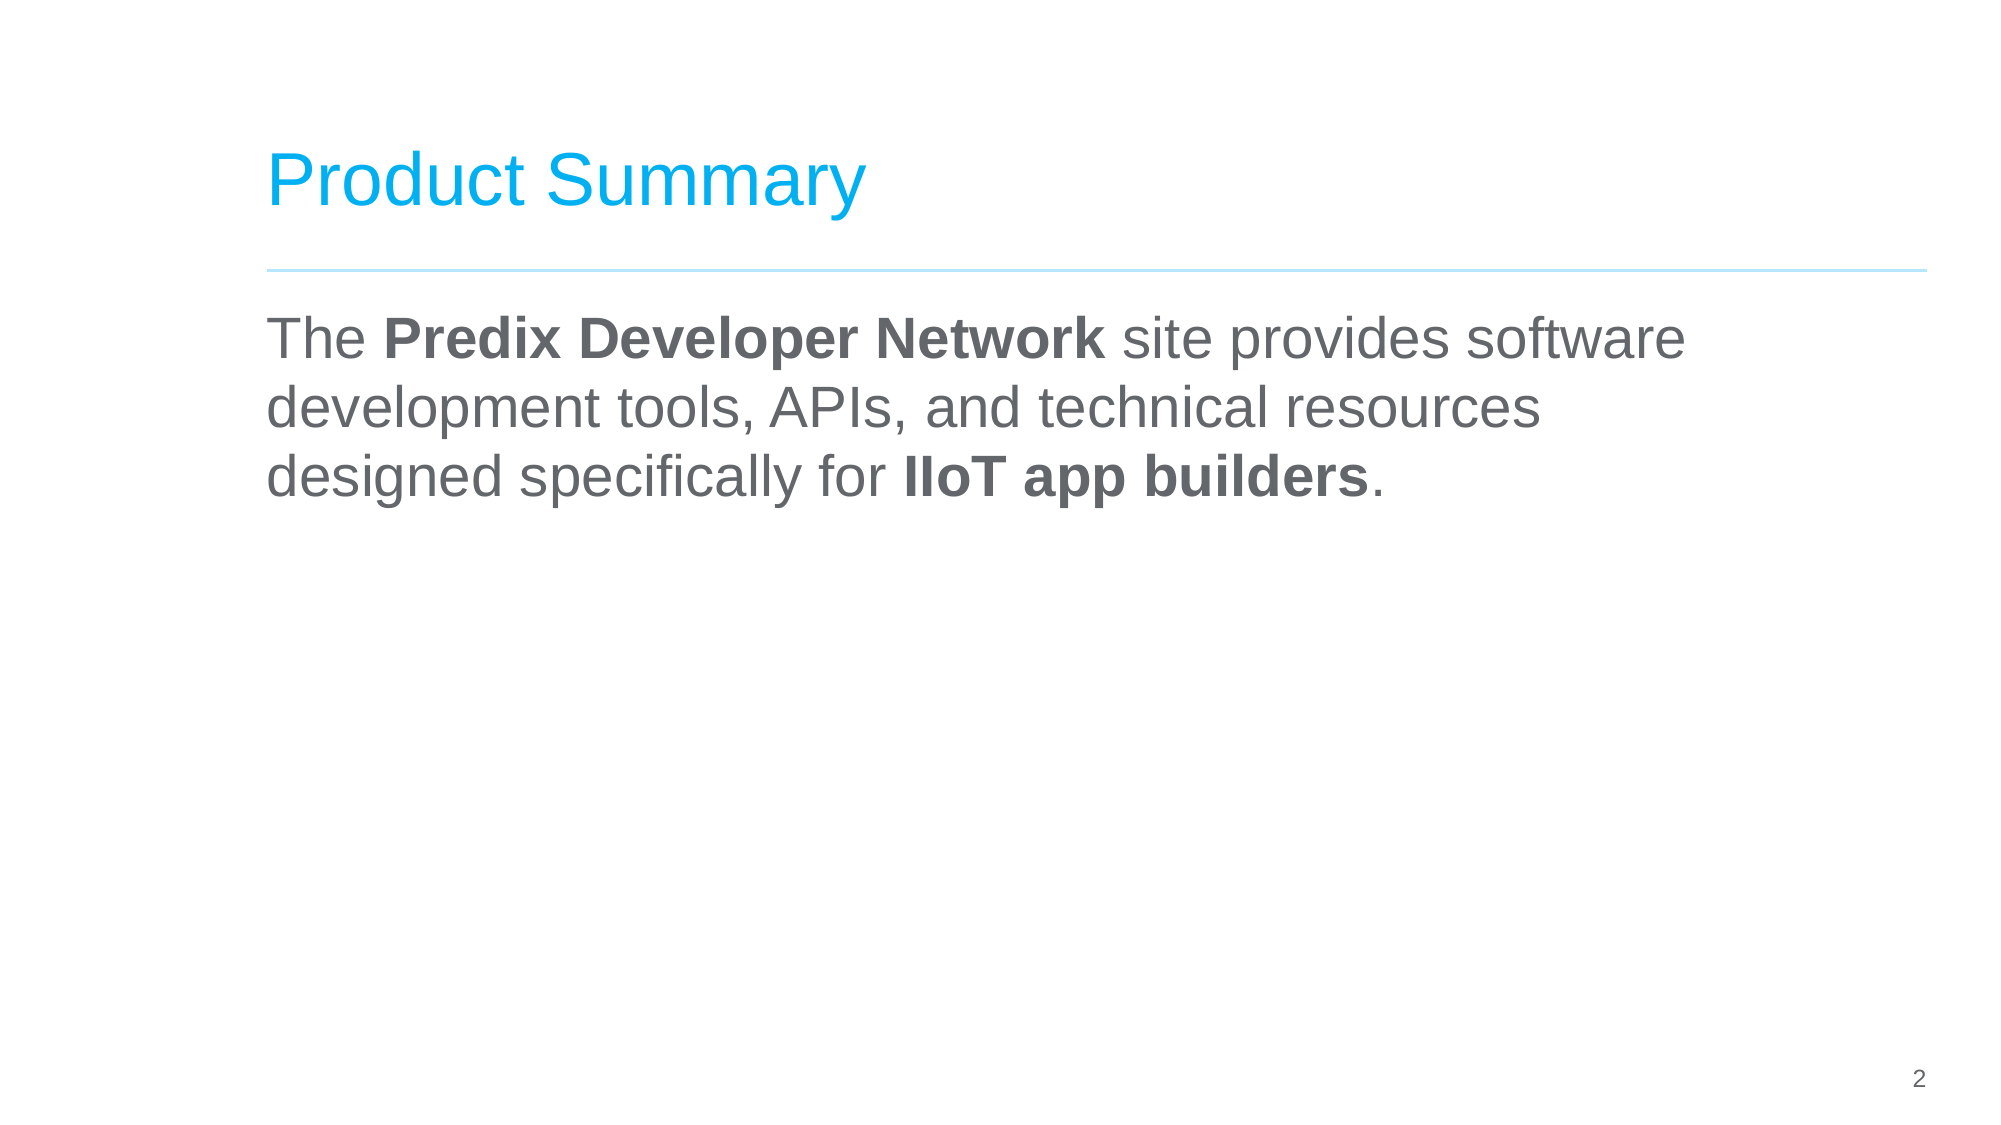

# Product Summary
The Predix Developer Network site provides software development tools, APIs, and technical resources designed specifically for IIoT app builders.

2